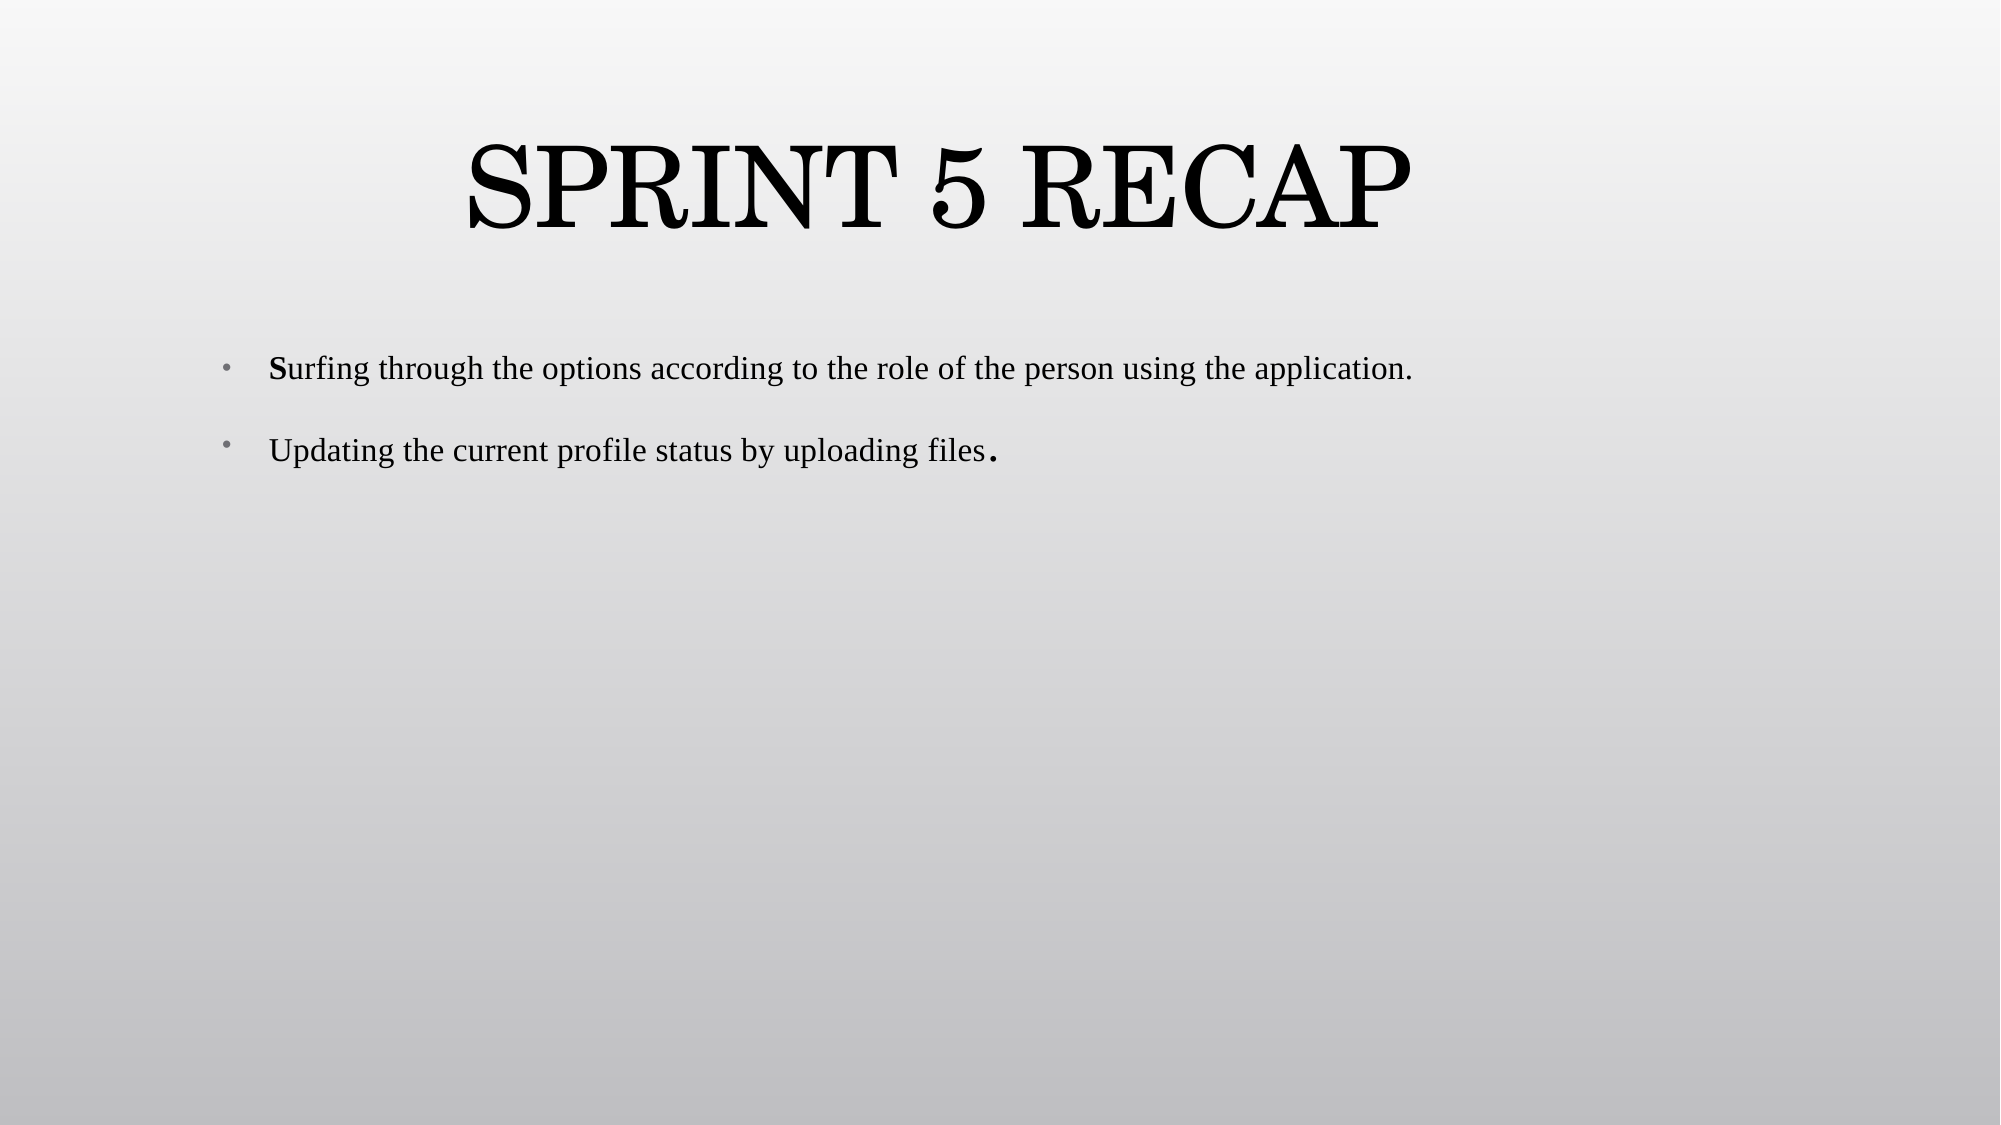

# SPRINT 5 RECAP
Surfing through the options according to the role of the person using the application.
Updating the current profile status by uploading files.